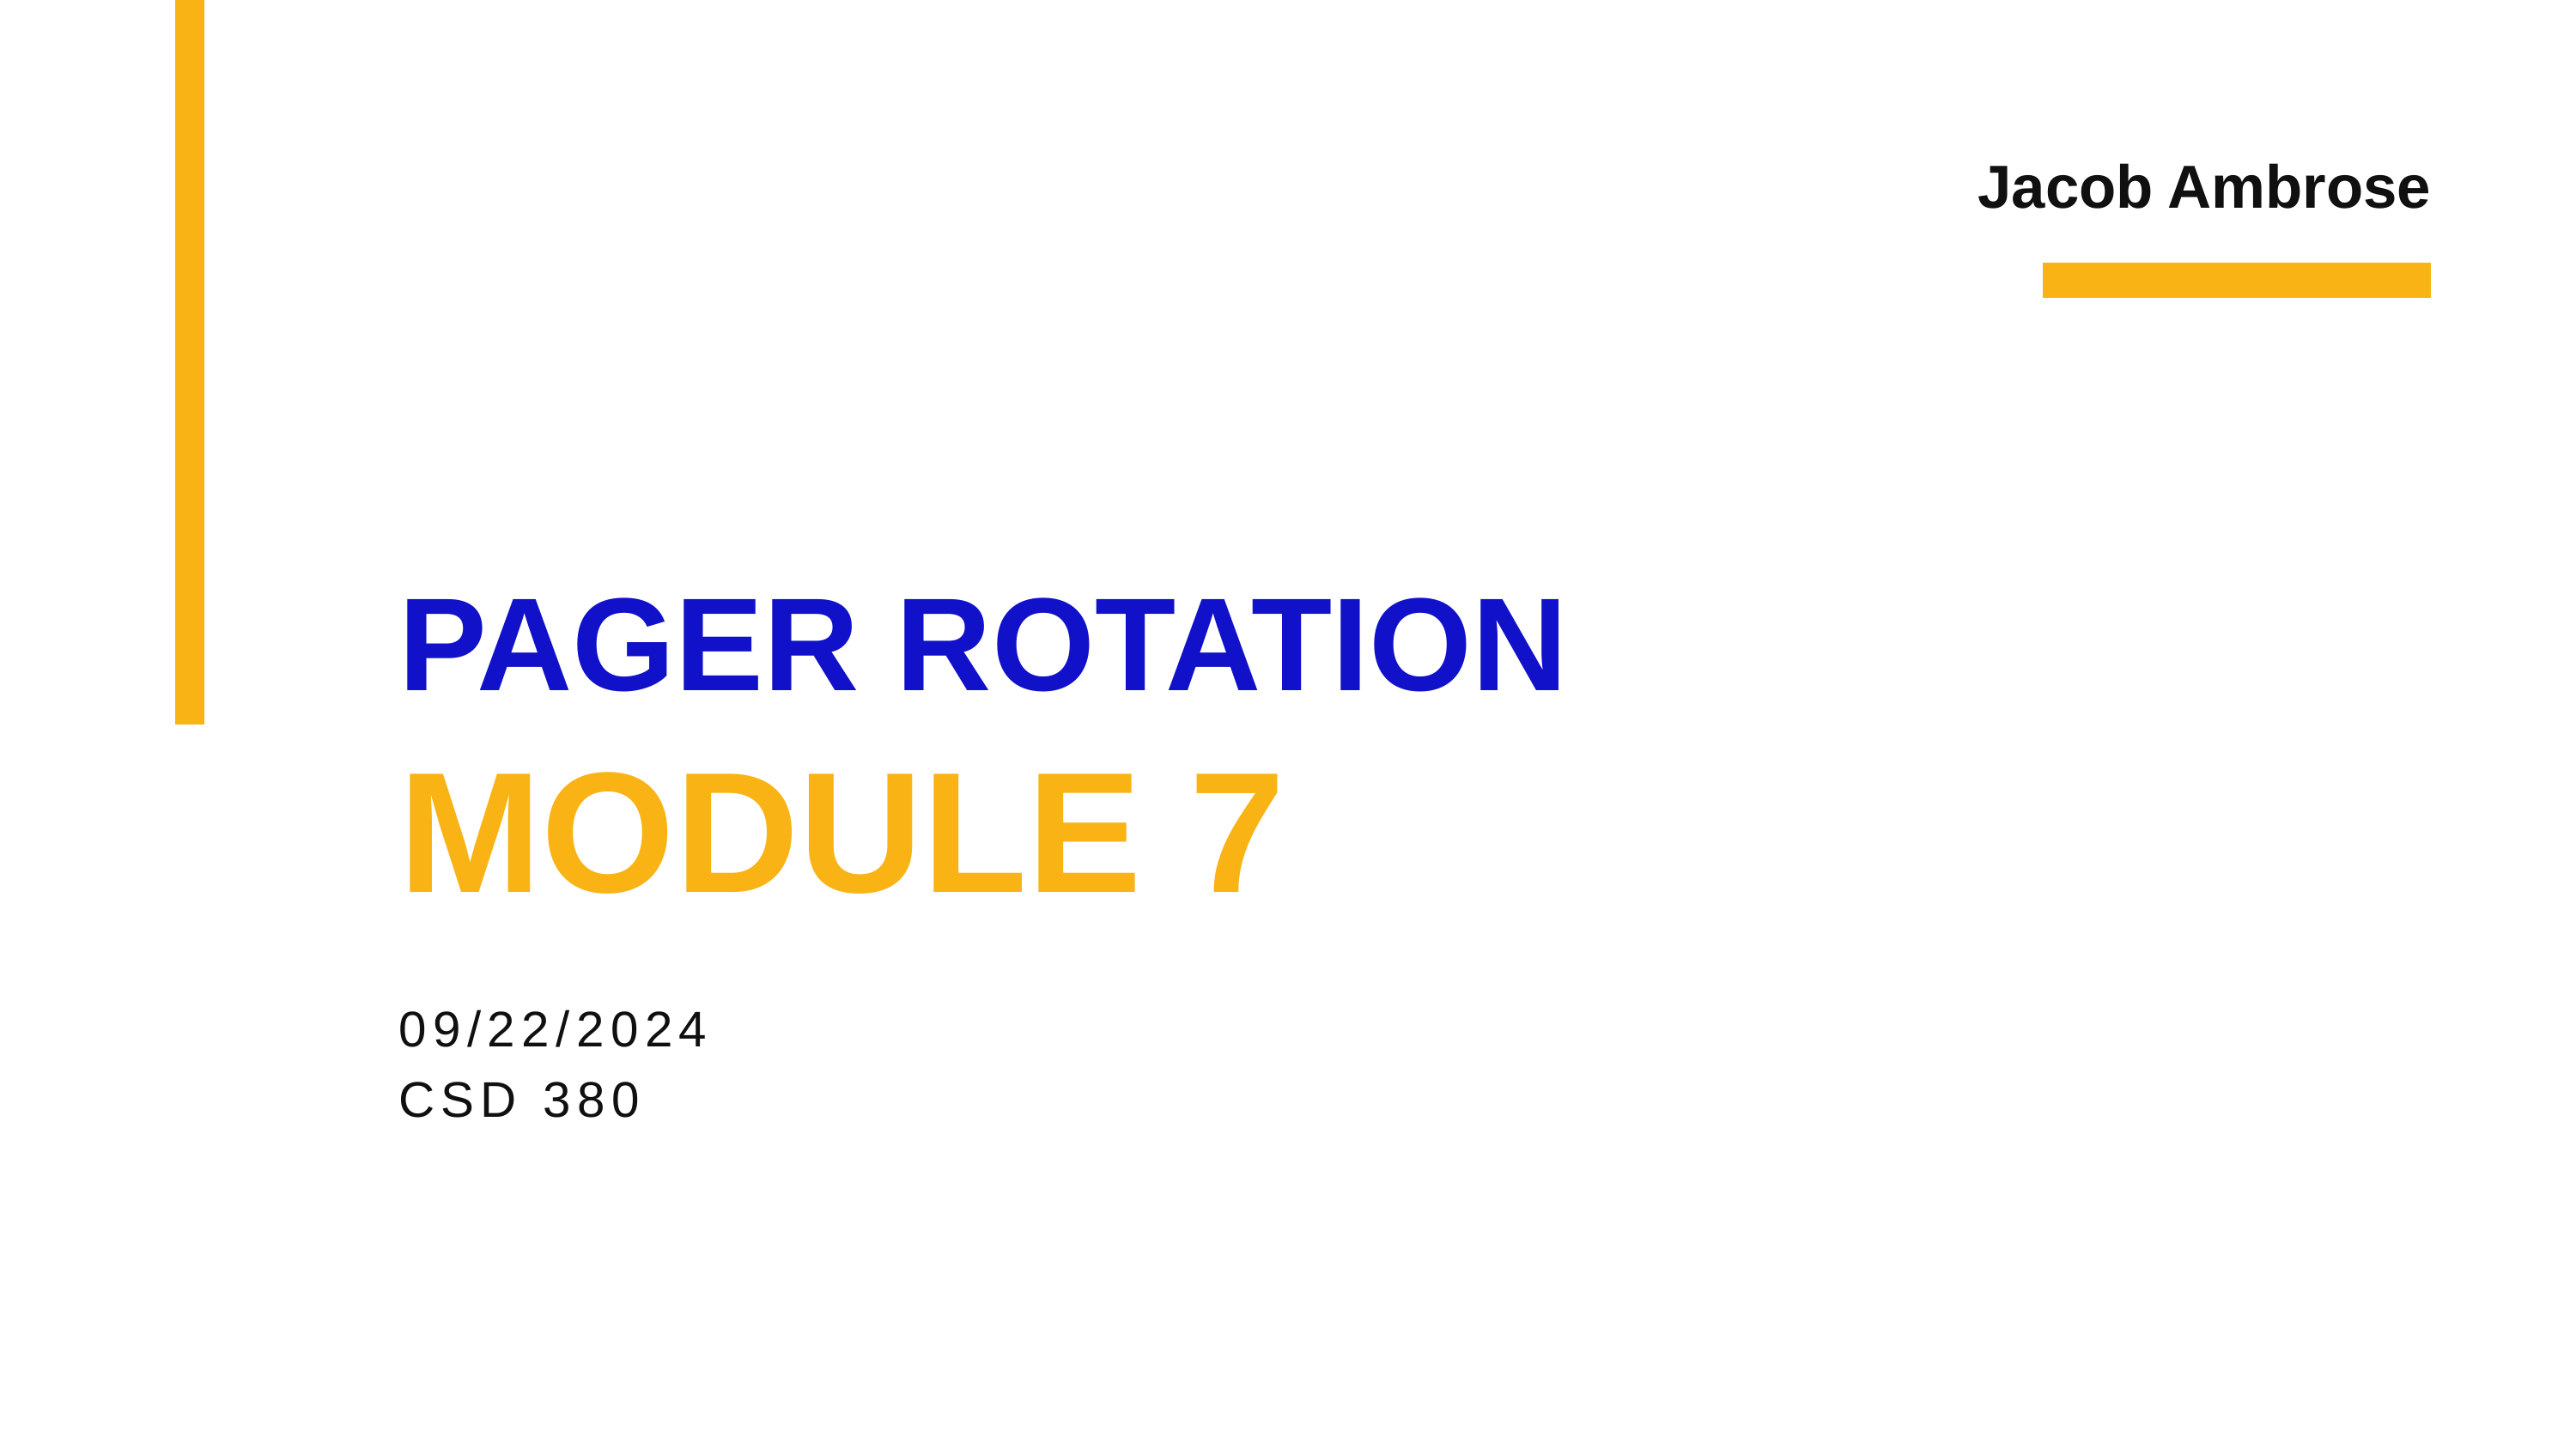

Jacob Ambrose

PAGER ROTATION
MODULE 7
09/22/2024
CSD 380